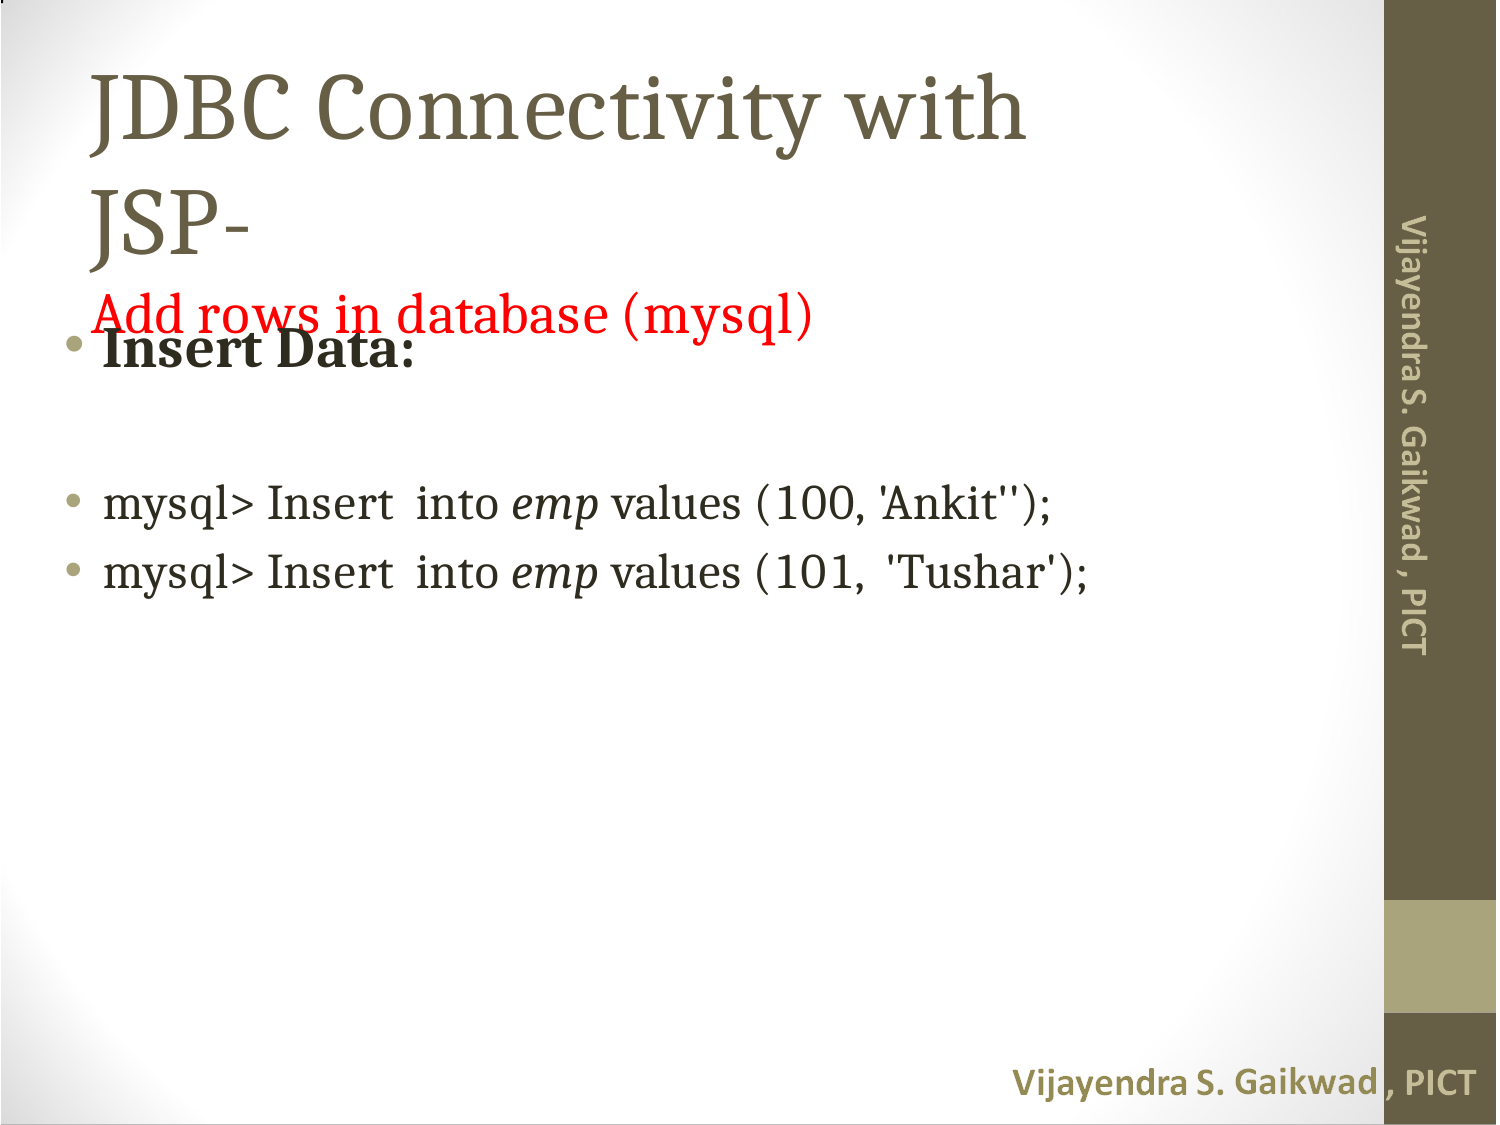

# JDBC Connectivity with JSP-
Add rows in database (mysql)
Insert Data:

mysql> Insert  into emp values (100, 'Ankit'');
mysql> Insert  into emp values (101, 'Tushar');